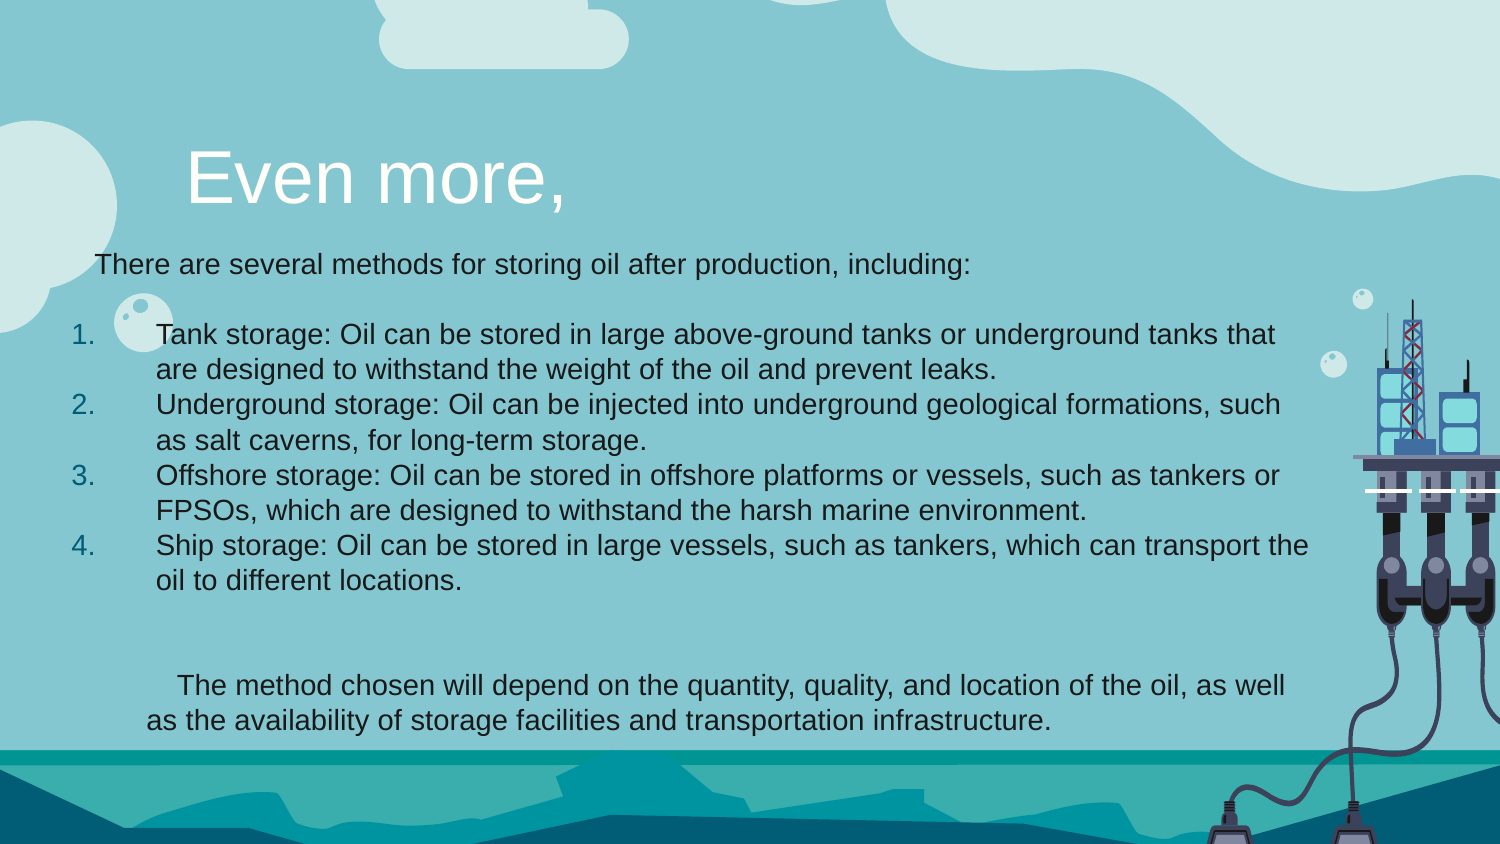

# Even more,
There are several methods for storing oil after production, including:

Tank storage: Oil can be stored in large above-ground tanks or underground tanks that are designed to withstand the weight of the oil and prevent leaks.
Underground storage: Oil can be injected into underground geological formations, such as salt caverns, for long-term storage.
Offshore storage: Oil can be stored in offshore platforms or vessels, such as tankers or FPSOs, which are designed to withstand the harsh marine environment.
Ship storage: Oil can be stored in large vessels, such as tankers, which can transport the oil to different locations.

          The method chosen will depend on the quantity, quality, and location of the oil, as well as the availability of storage facilities and transportation infrastructure.